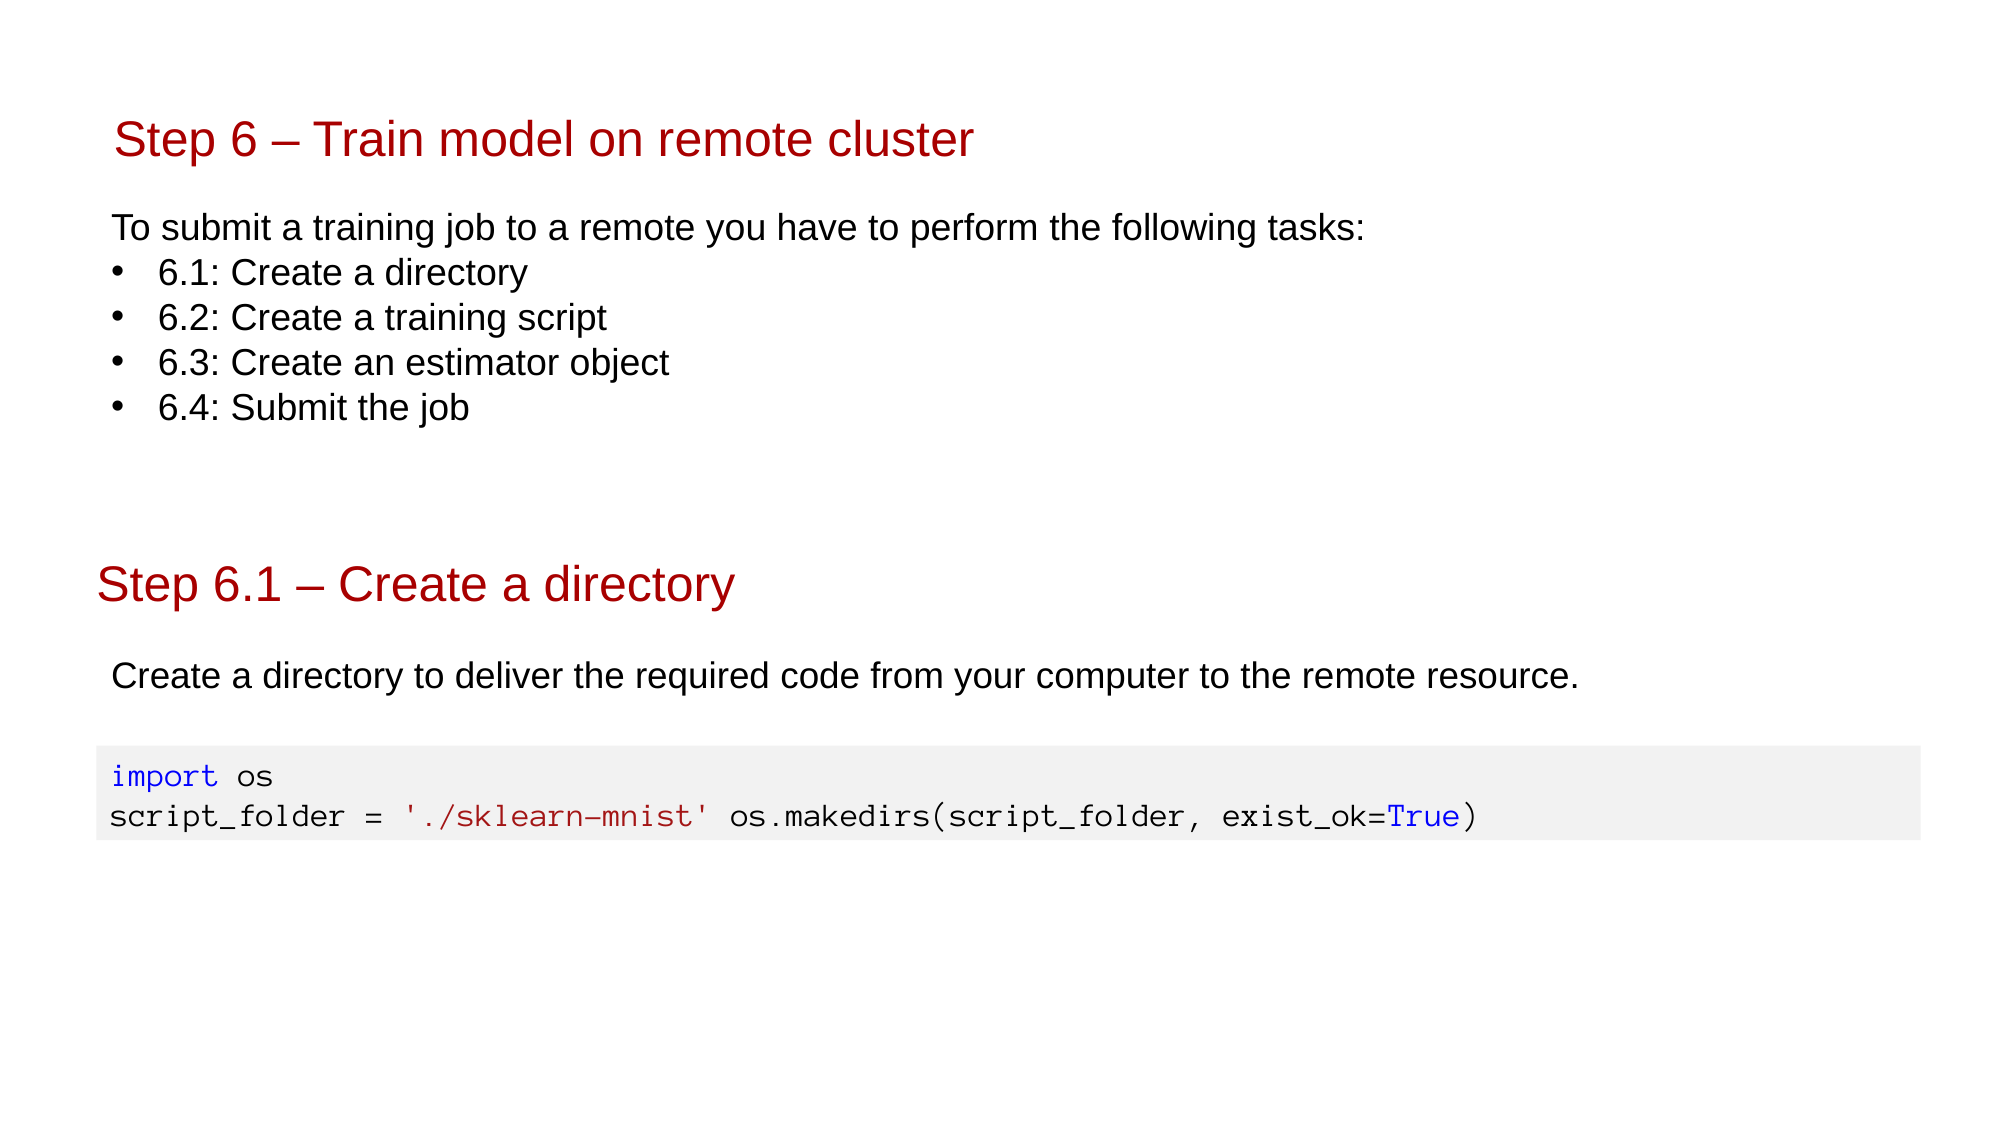

Step 6 – Train model on remote cluster
To submit a training job to a remote you have to perform the following tasks:
6.1: Create a directory
6.2: Create a training script
6.3: Create an estimator object
6.4: Submit the job
Step 6.1 – Create a directory
Create a directory to deliver the required code from your computer to the remote resource.
import os
script_folder = './sklearn-mnist' os.makedirs(script_folder, exist_ok=True)